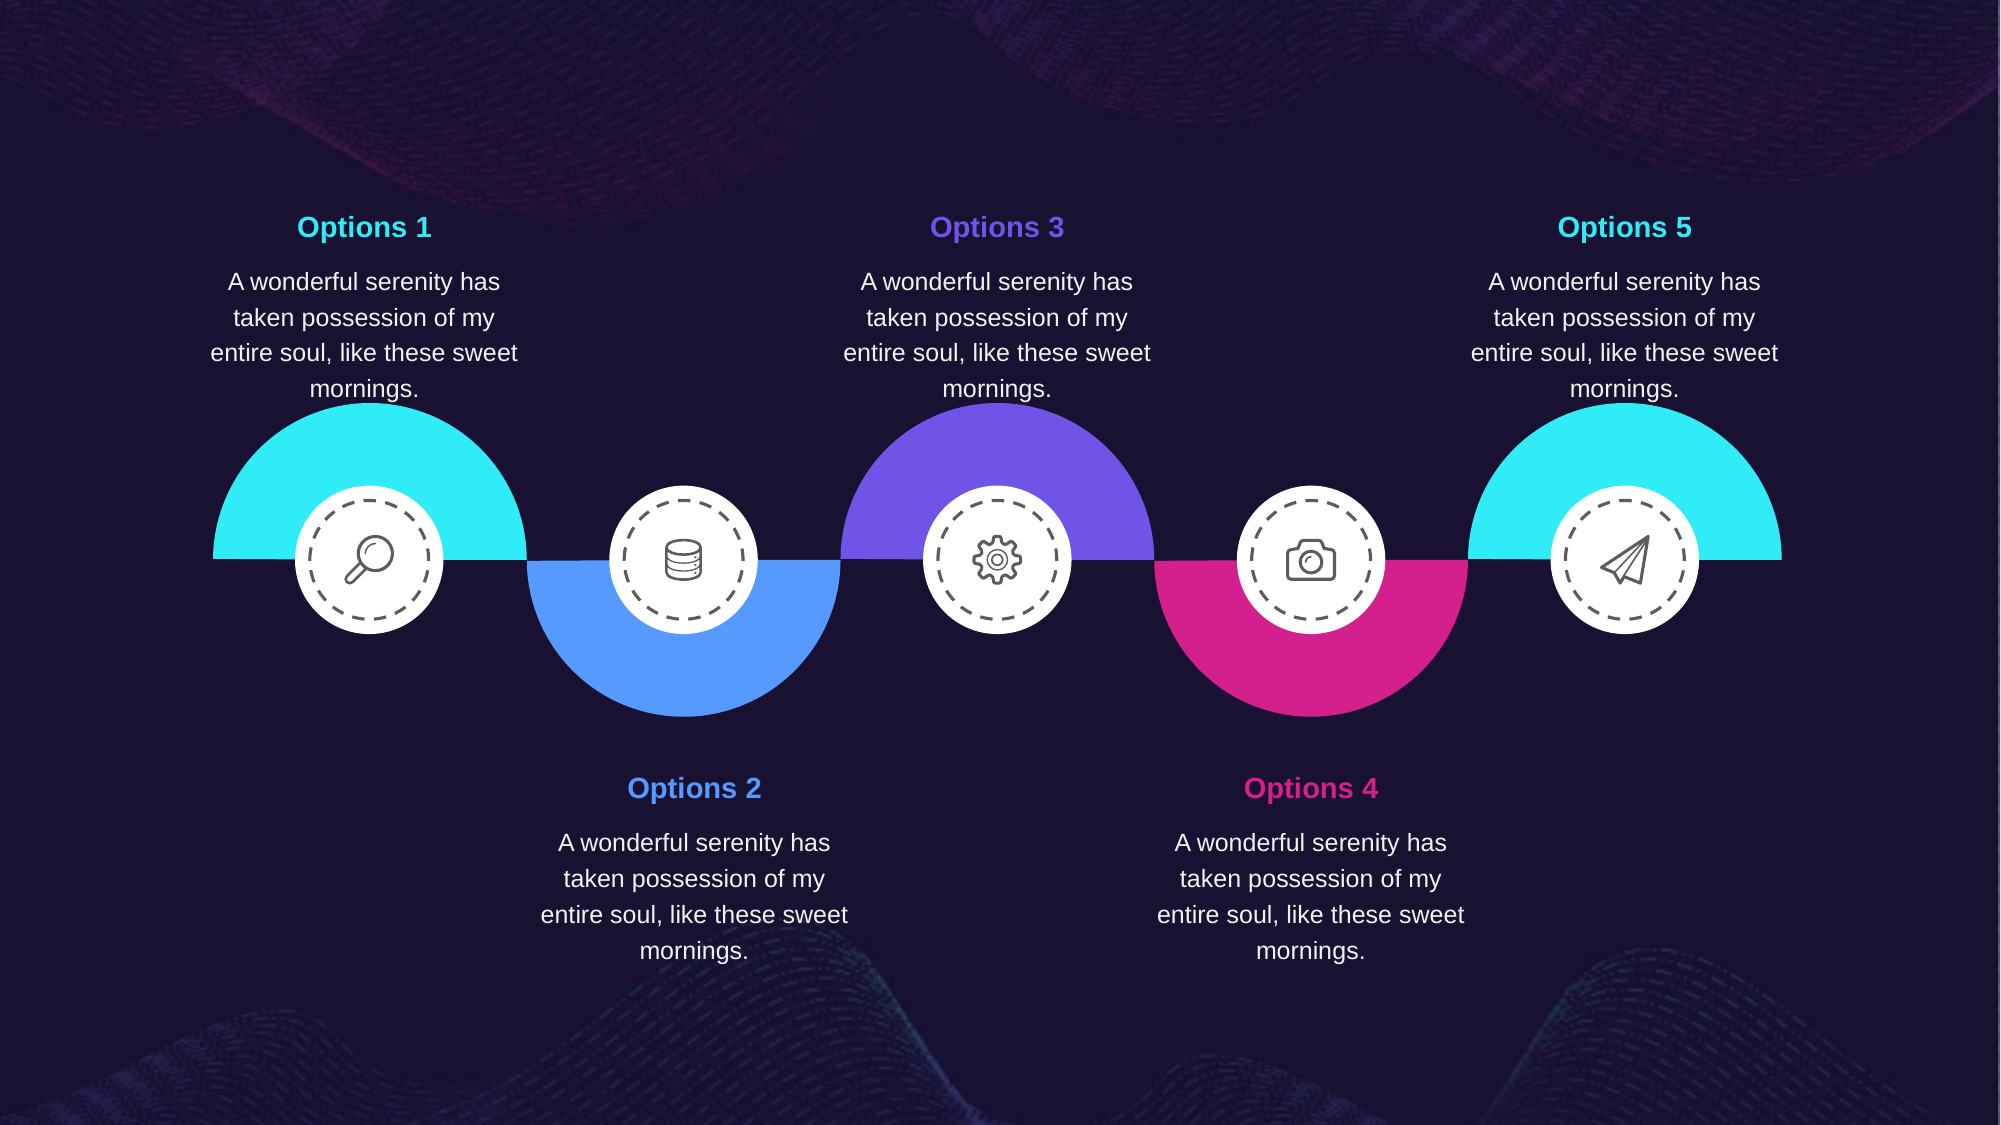

Options 1
A wonderful serenity has taken possession of my entire soul, like these sweet mornings.
Options 3
A wonderful serenity has taken possession of my entire soul, like these sweet mornings.
Options 5
A wonderful serenity has taken possession of my entire soul, like these sweet mornings.
e7d195523061f1c0c2b73831c94a3edc981f60e396d3e182073EE1468018468A7F192AE5E5CD515B6C3125F8AF6E4EE646174E8CF0B46FD19828DCE8CDA3B3A044A74F0E769C5FA8CB87AB6FC303C8BA3785FAC64AF5424750B03A6C170E37CDA0B6B64BA161591DE1BFC1FD4191A352FD5D4675E7B80AF85C8B685208968241190935F4F9452E1C38A077DA3E528817

Options 2
A wonderful serenity has taken possession of my entire soul, like these sweet mornings.
Options 4
A wonderful serenity has taken possession of my entire soul, like these sweet mornings.